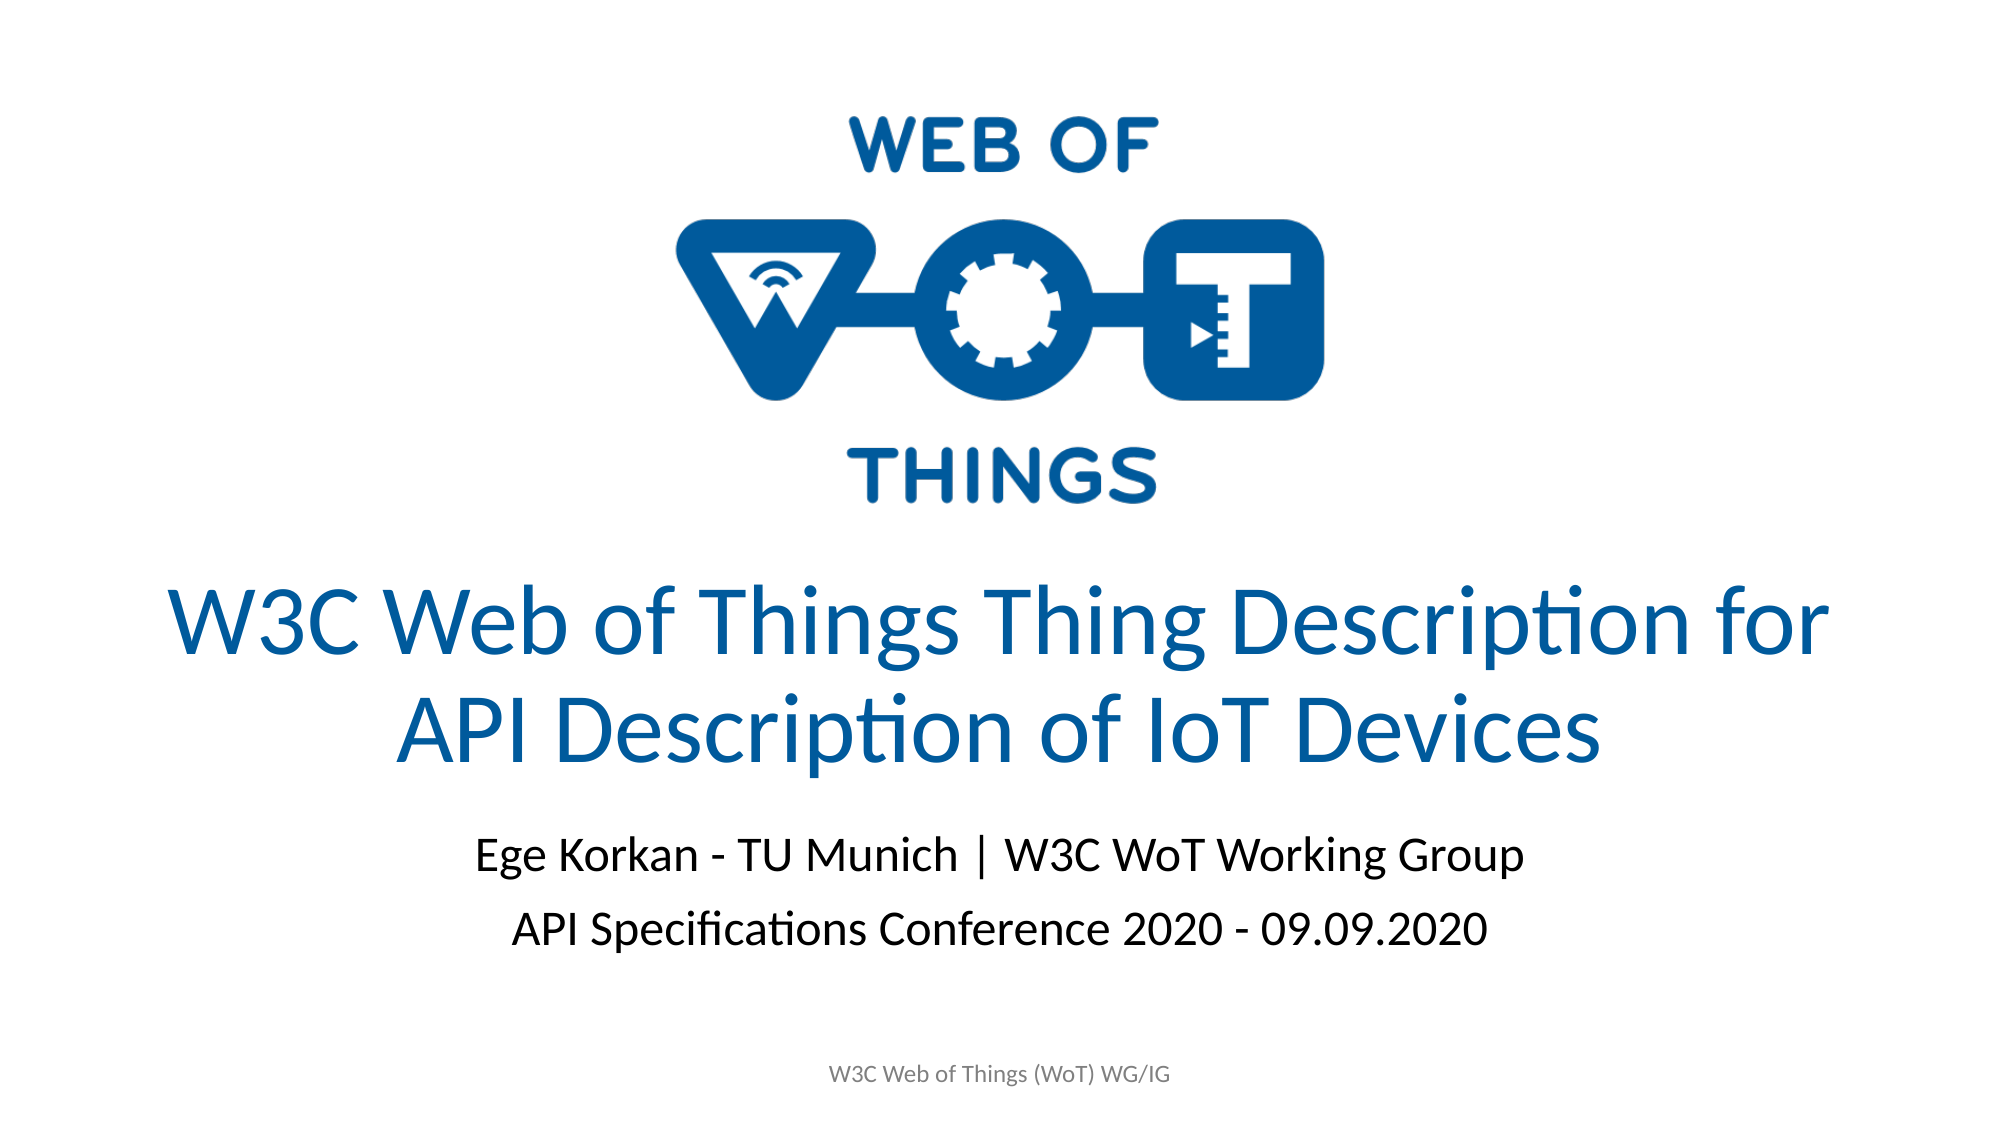

# W3C Web of Things Thing Description for API Description of IoT Devices
Ege Korkan - TU Munich | W3C WoT Working Group
API Specifications Conference 2020 - 09.09.2020
W3C Web of Things (WoT) WG/IG